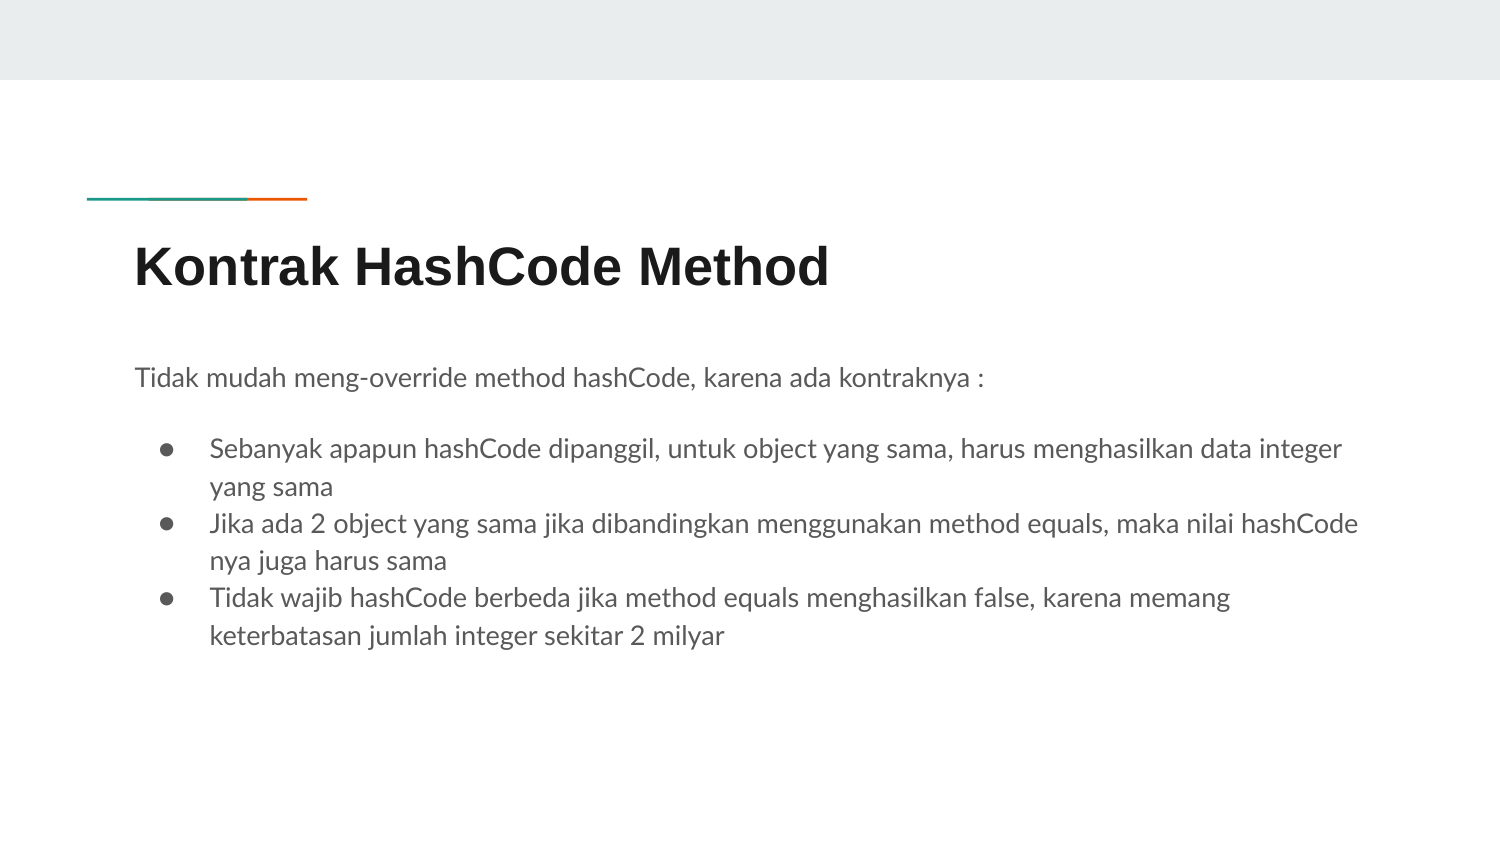

# Kontrak HashCode Method
Tidak mudah meng-override method hashCode, karena ada kontraknya :
Sebanyak apapun hashCode dipanggil, untuk object yang sama, harus menghasilkan data integer yang sama
Jika ada 2 object yang sama jika dibandingkan menggunakan method equals, maka nilai hashCode nya juga harus sama
Tidak wajib hashCode berbeda jika method equals menghasilkan false, karena memang keterbatasan jumlah integer sekitar 2 milyar